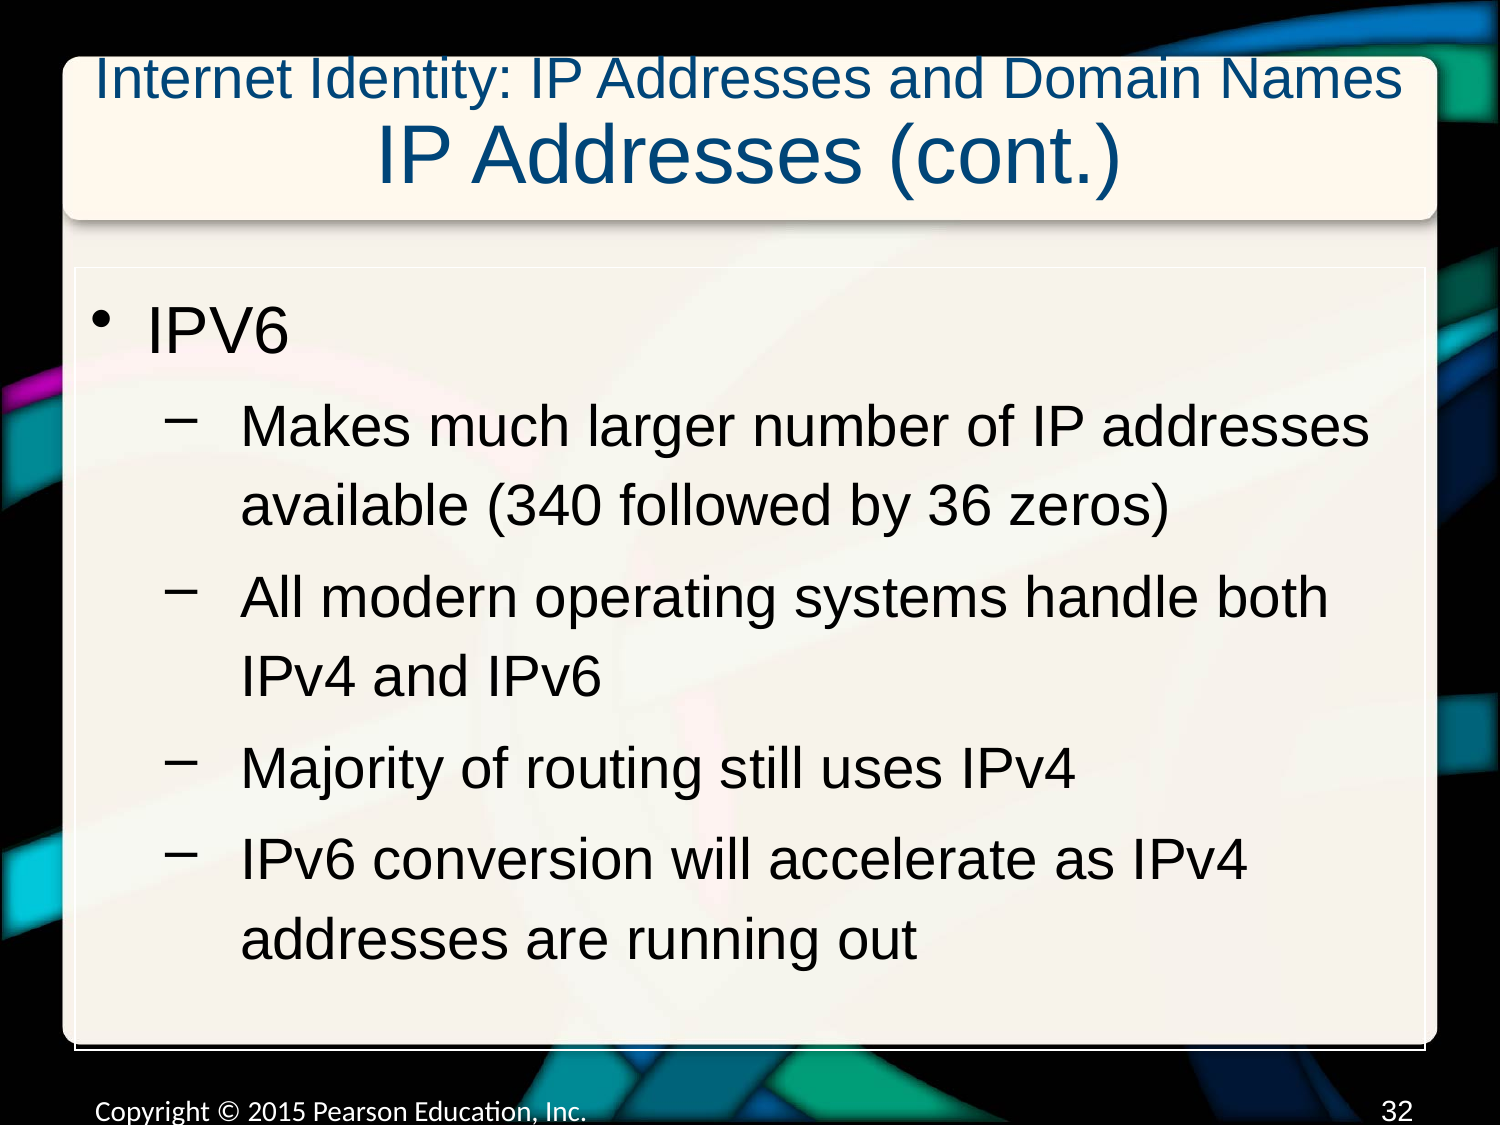

# Internet Identity: IP Addresses and Domain Names IP Addresses (cont.)
IPV6
Makes much larger number of IP addresses available (340 followed by 36 zeros)
All modern operating systems handle both IPv4 and IPv6
Majority of routing still uses IPv4
IPv6 conversion will accelerate as IPv4 addresses are running out
Copyright © 2015 Pearson Education, Inc.
32